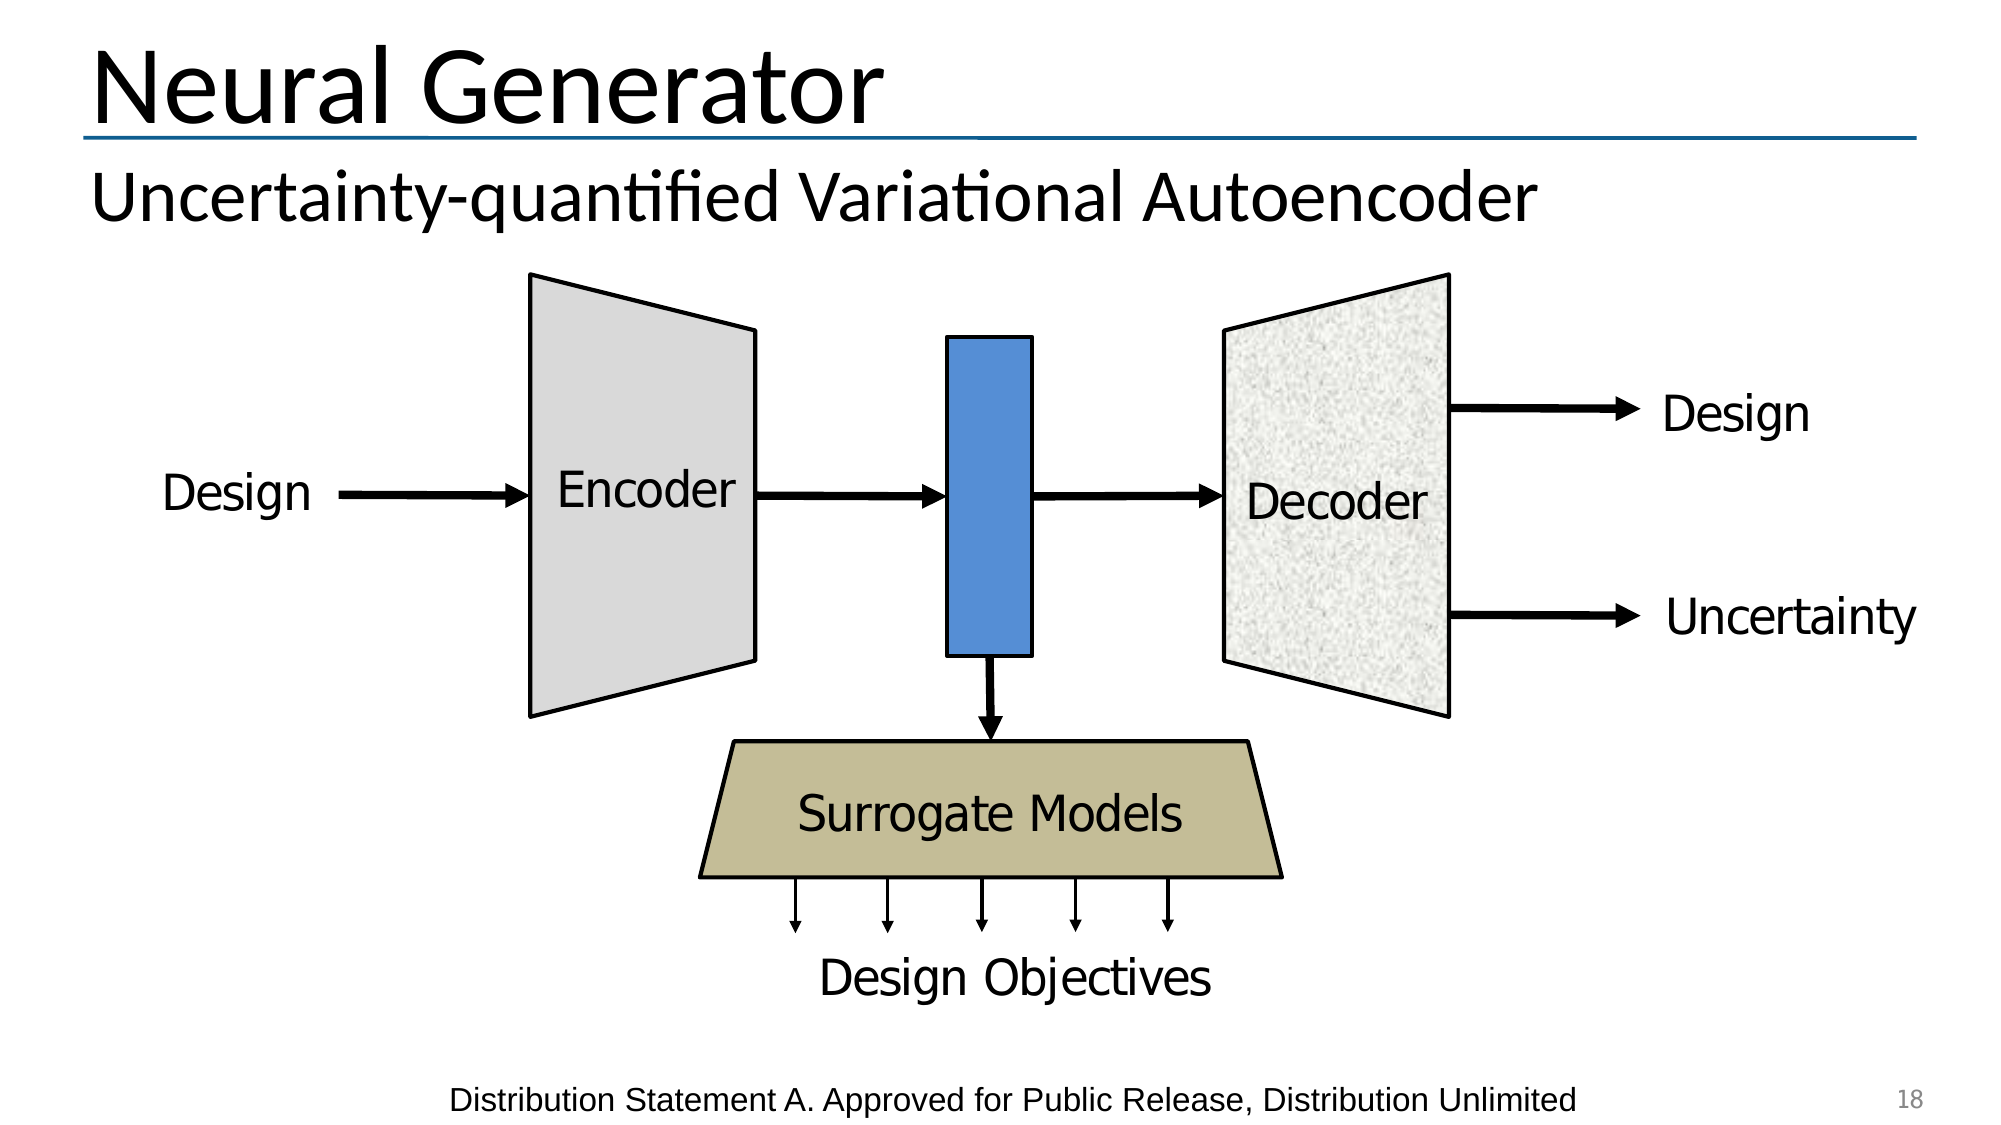

Neural Generator
Uncertainty-quantified Variational Autoencoder

Design

Encoder
Design
Decoder
Uncertainty
Surrogate Models
Design Objectives
Distribution Statement A. Approved for Public Release, Distribution Unlimited
18